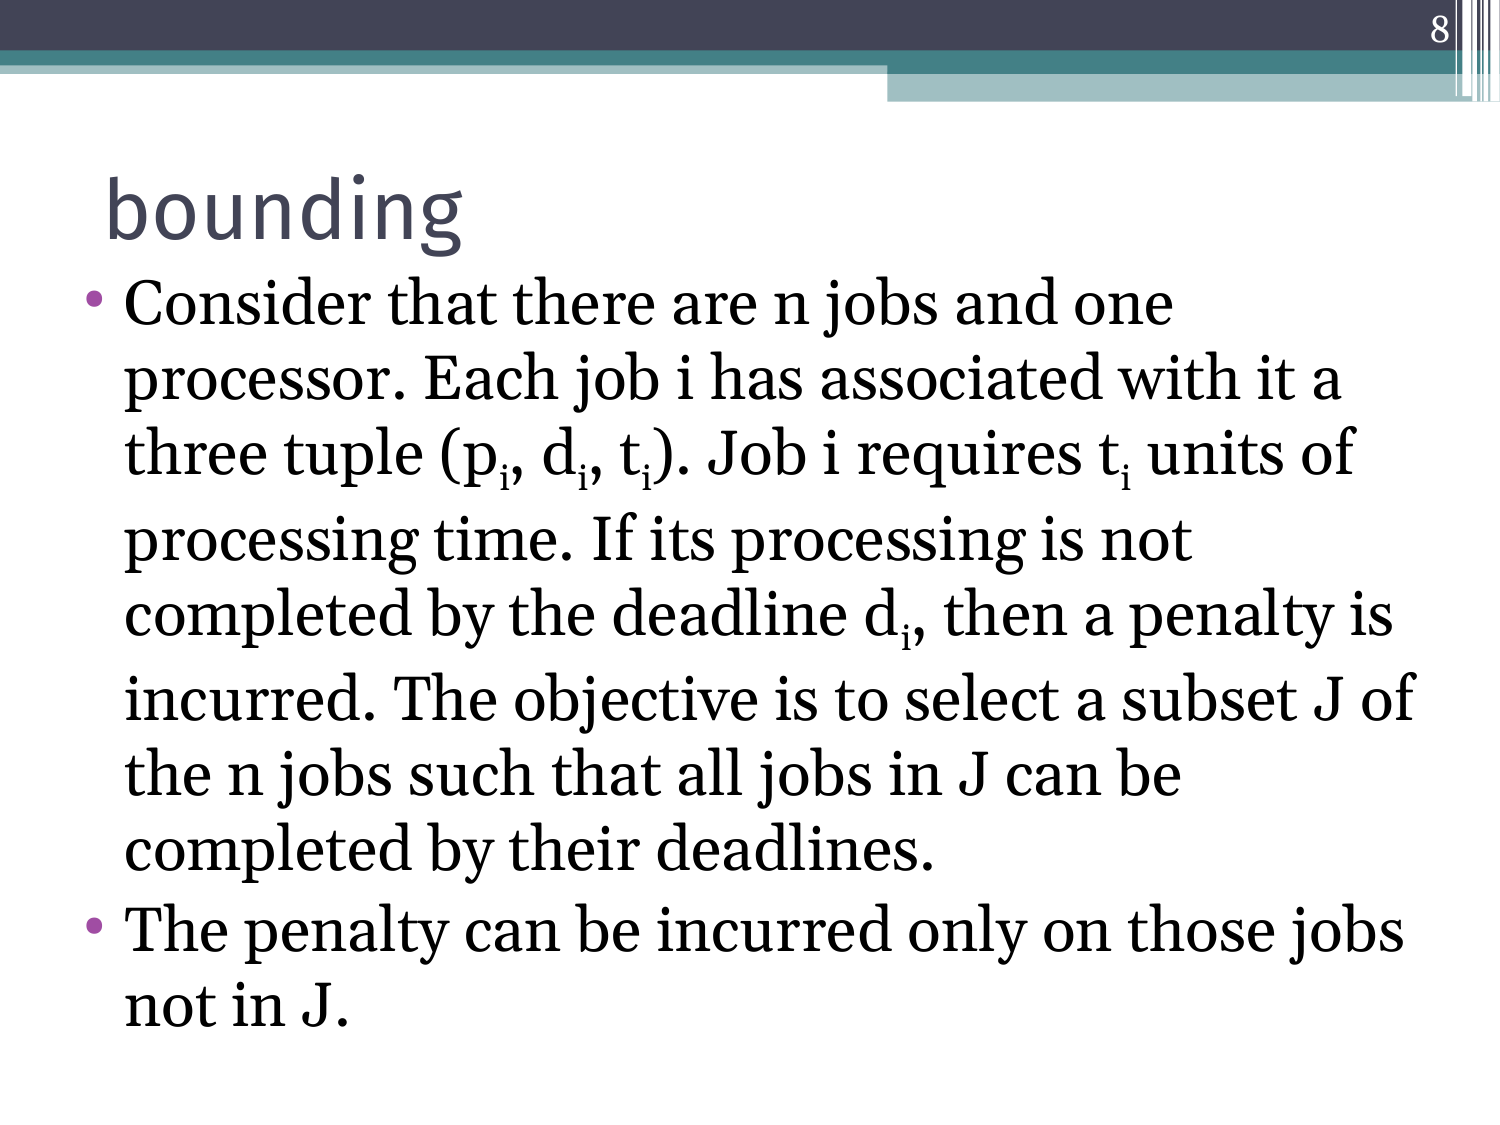

8
bounding
Consider that there are n jobs and one processor. Each job i has associated with it a three tuple (pi, di, ti). Job i requires ti units of processing time. If its processing is not completed by the deadline di, then a penalty is incurred. The objective is to select a subset J of the n jobs such that all jobs in J can be completed by their deadlines.
The penalty can be incurred only on those jobs not in J.